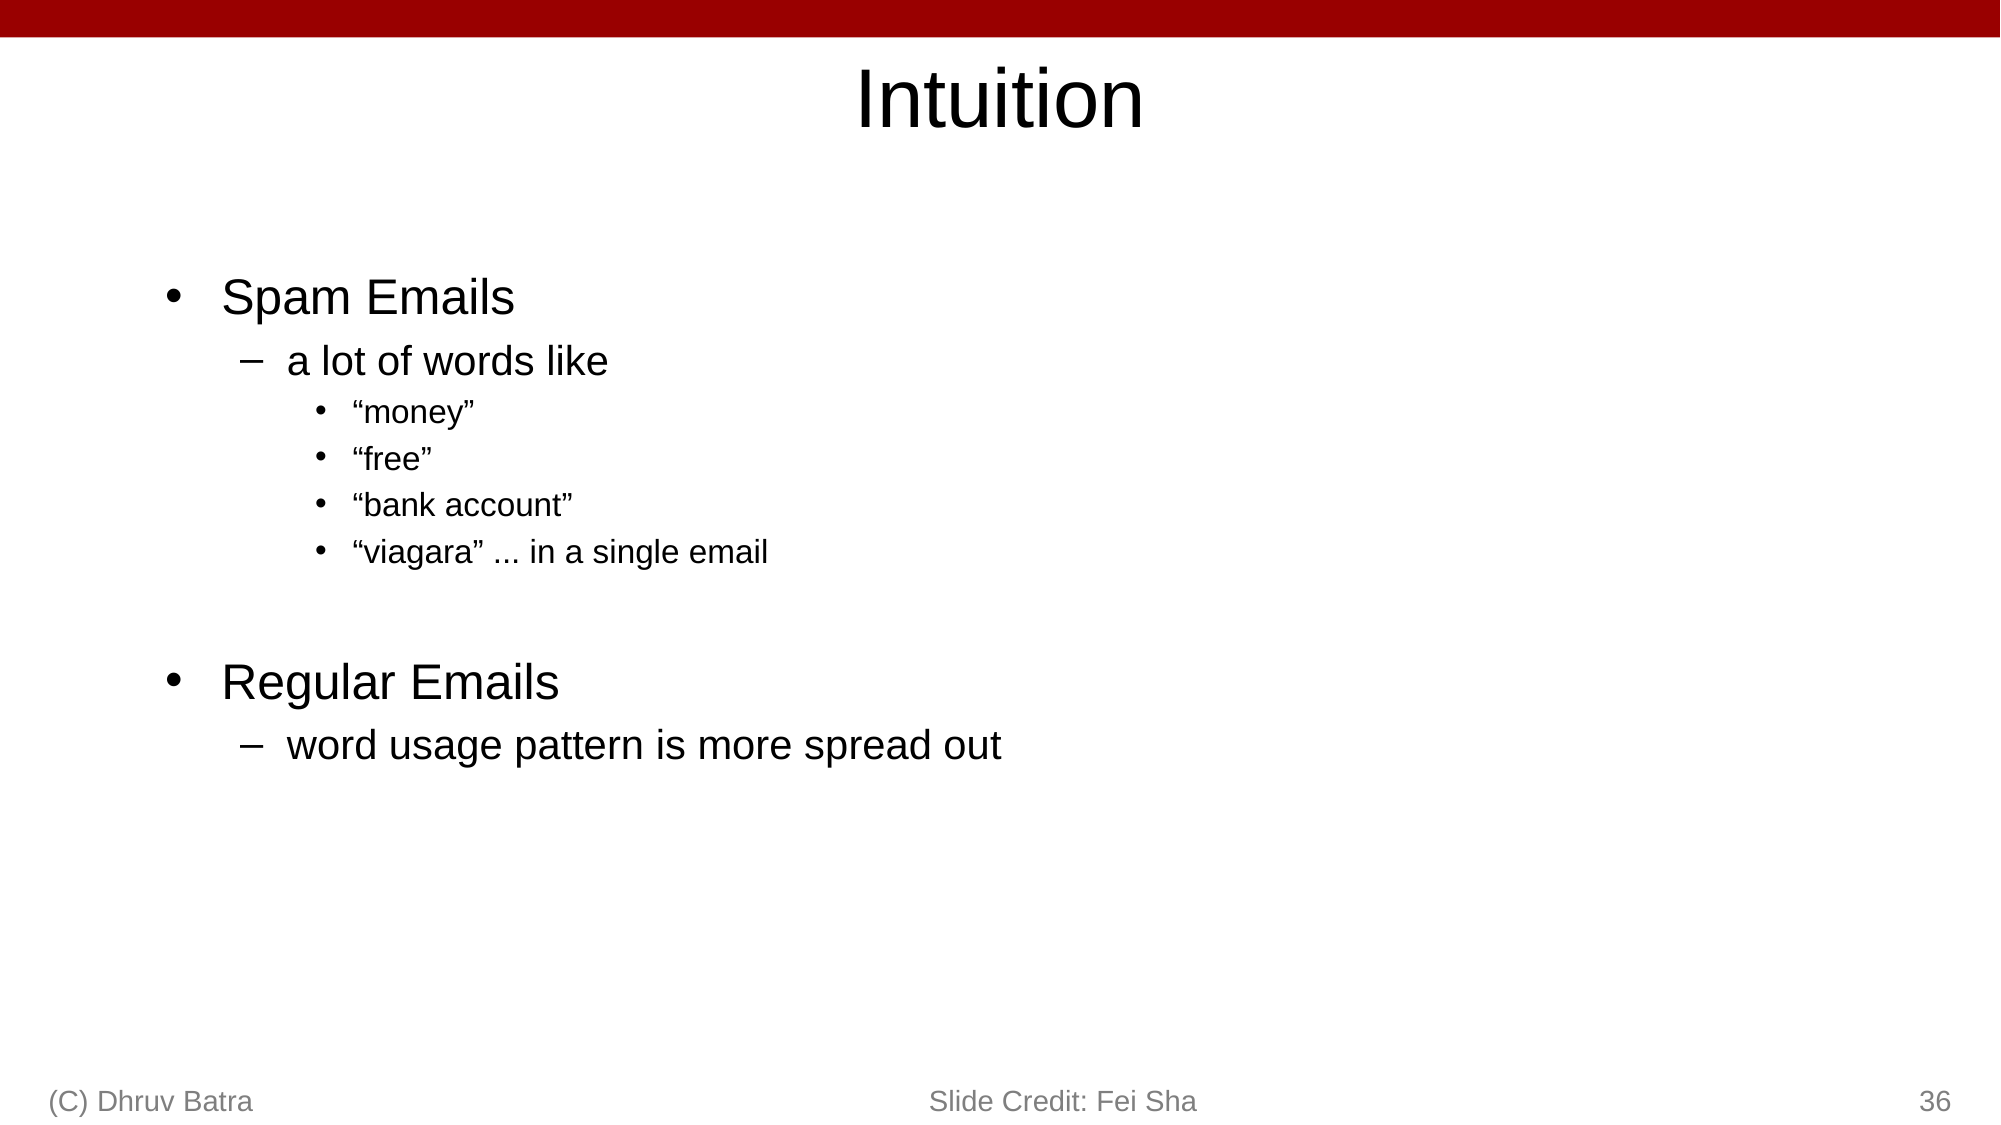

# Intuition

Spam Emails
a lot of words like
“money”
“free”
“bank account”
“viagara” ... in a single email

Regular Emails
word usage pattern is more spread out

(C) Dhruv Batra
Slide Credit: Fei Sha
36